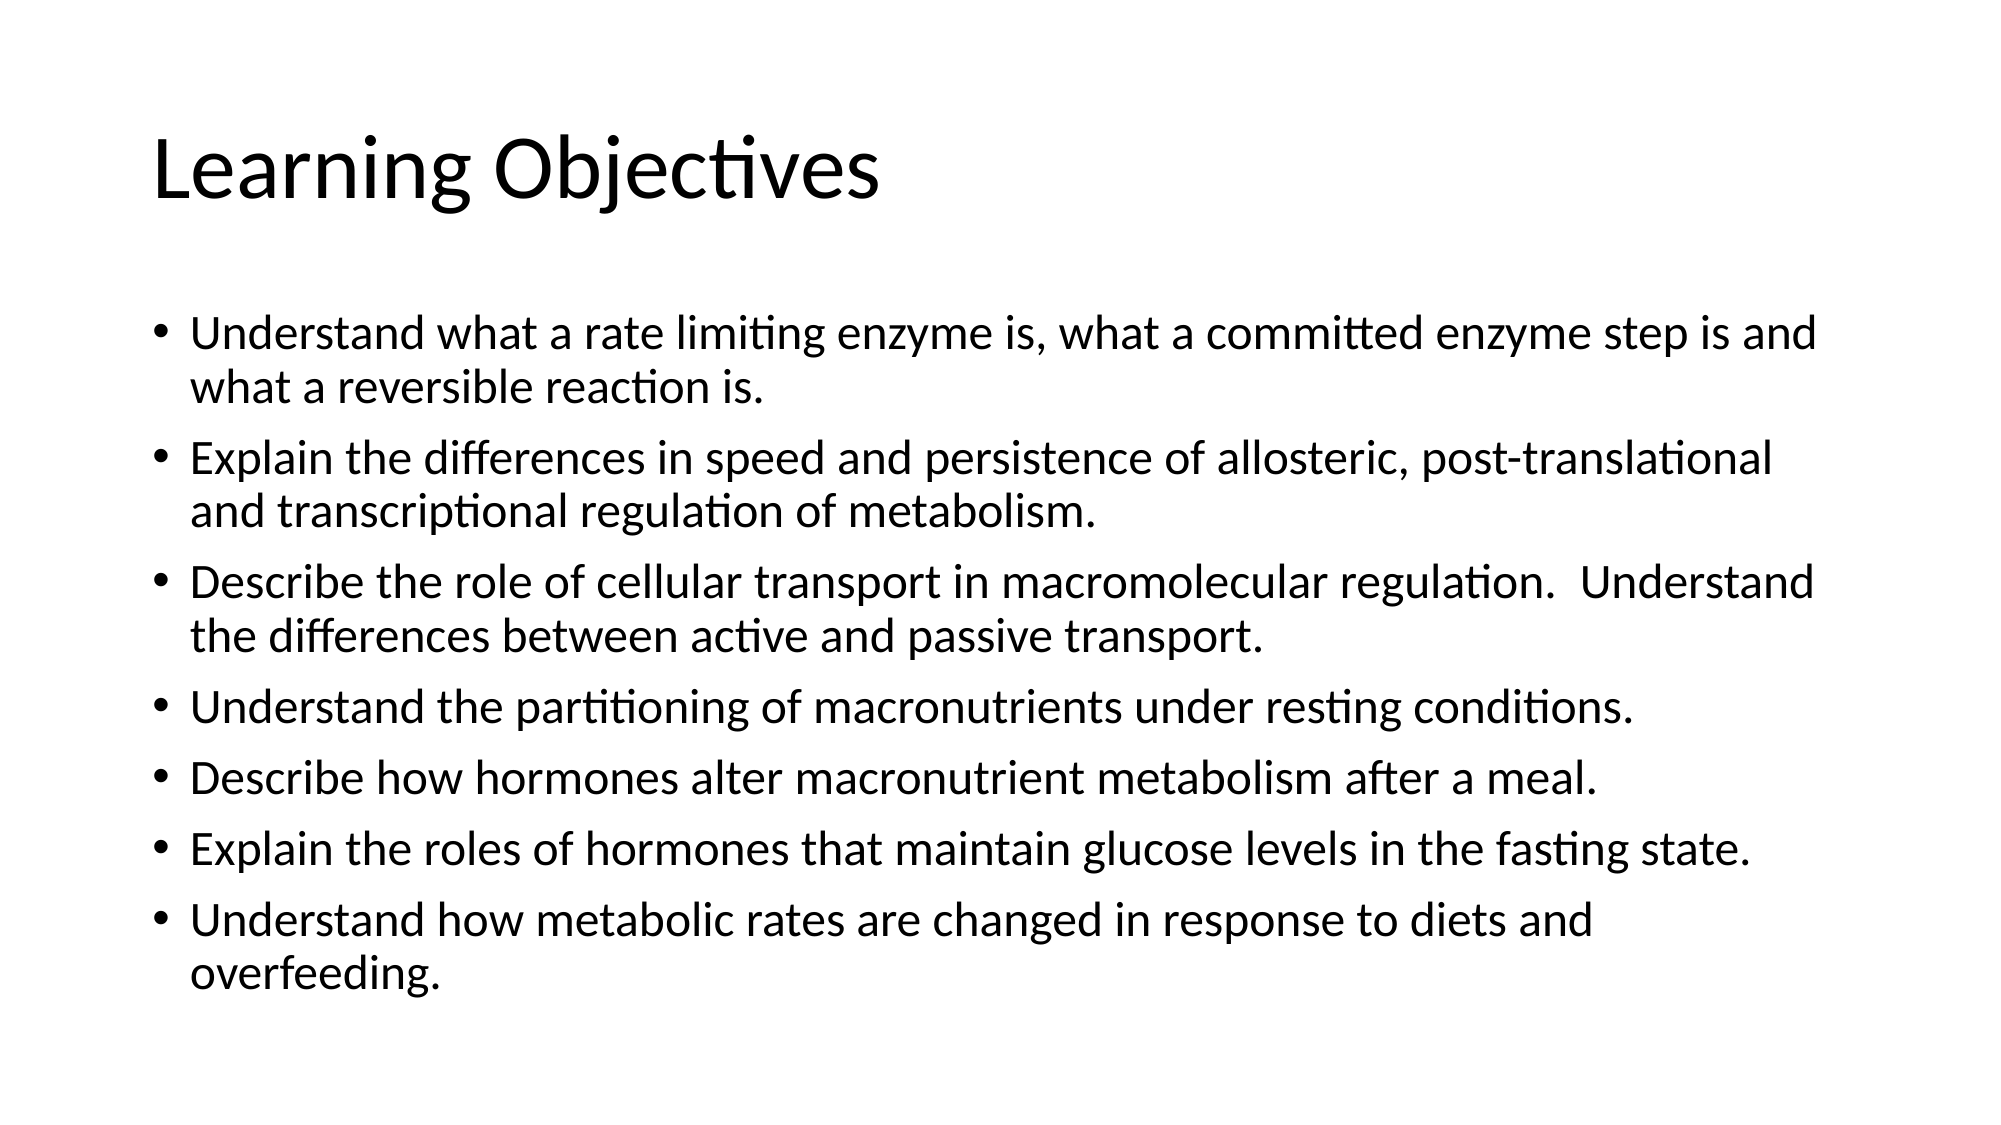

# Learning Objectives
Understand what a rate limiting enzyme is, what a committed enzyme step is and what a reversible reaction is.
Explain the differences in speed and persistence of allosteric, post-translational and transcriptional regulation of metabolism.
Describe the role of cellular transport in macromolecular regulation.  Understand the differences between active and passive transport.
Understand the partitioning of macronutrients under resting conditions.
Describe how hormones alter macronutrient metabolism after a meal.
Explain the roles of hormones that maintain glucose levels in the fasting state.
Understand how metabolic rates are changed in response to diets and overfeeding.